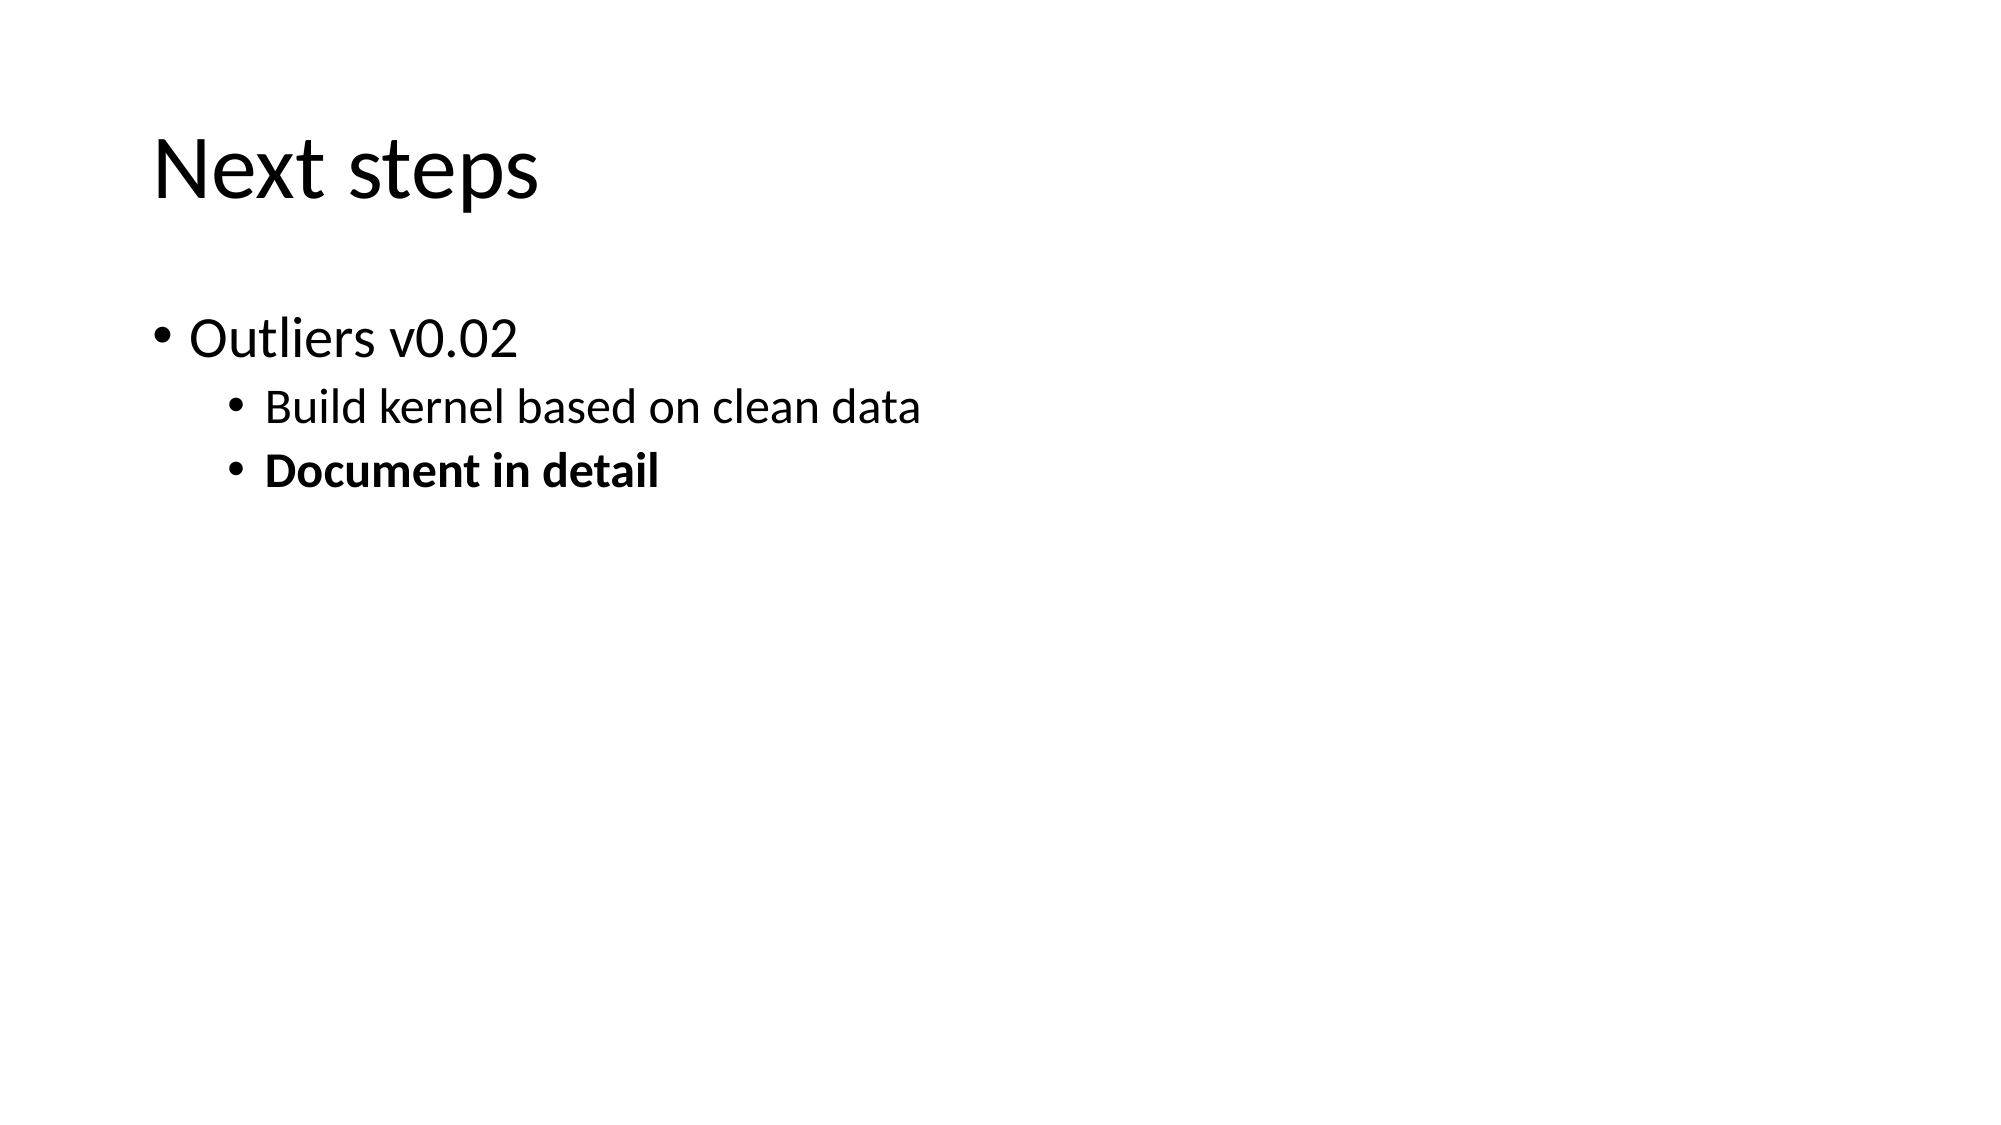

# Next steps
Outliers v0.02
Build kernel based on clean data
Document in detail